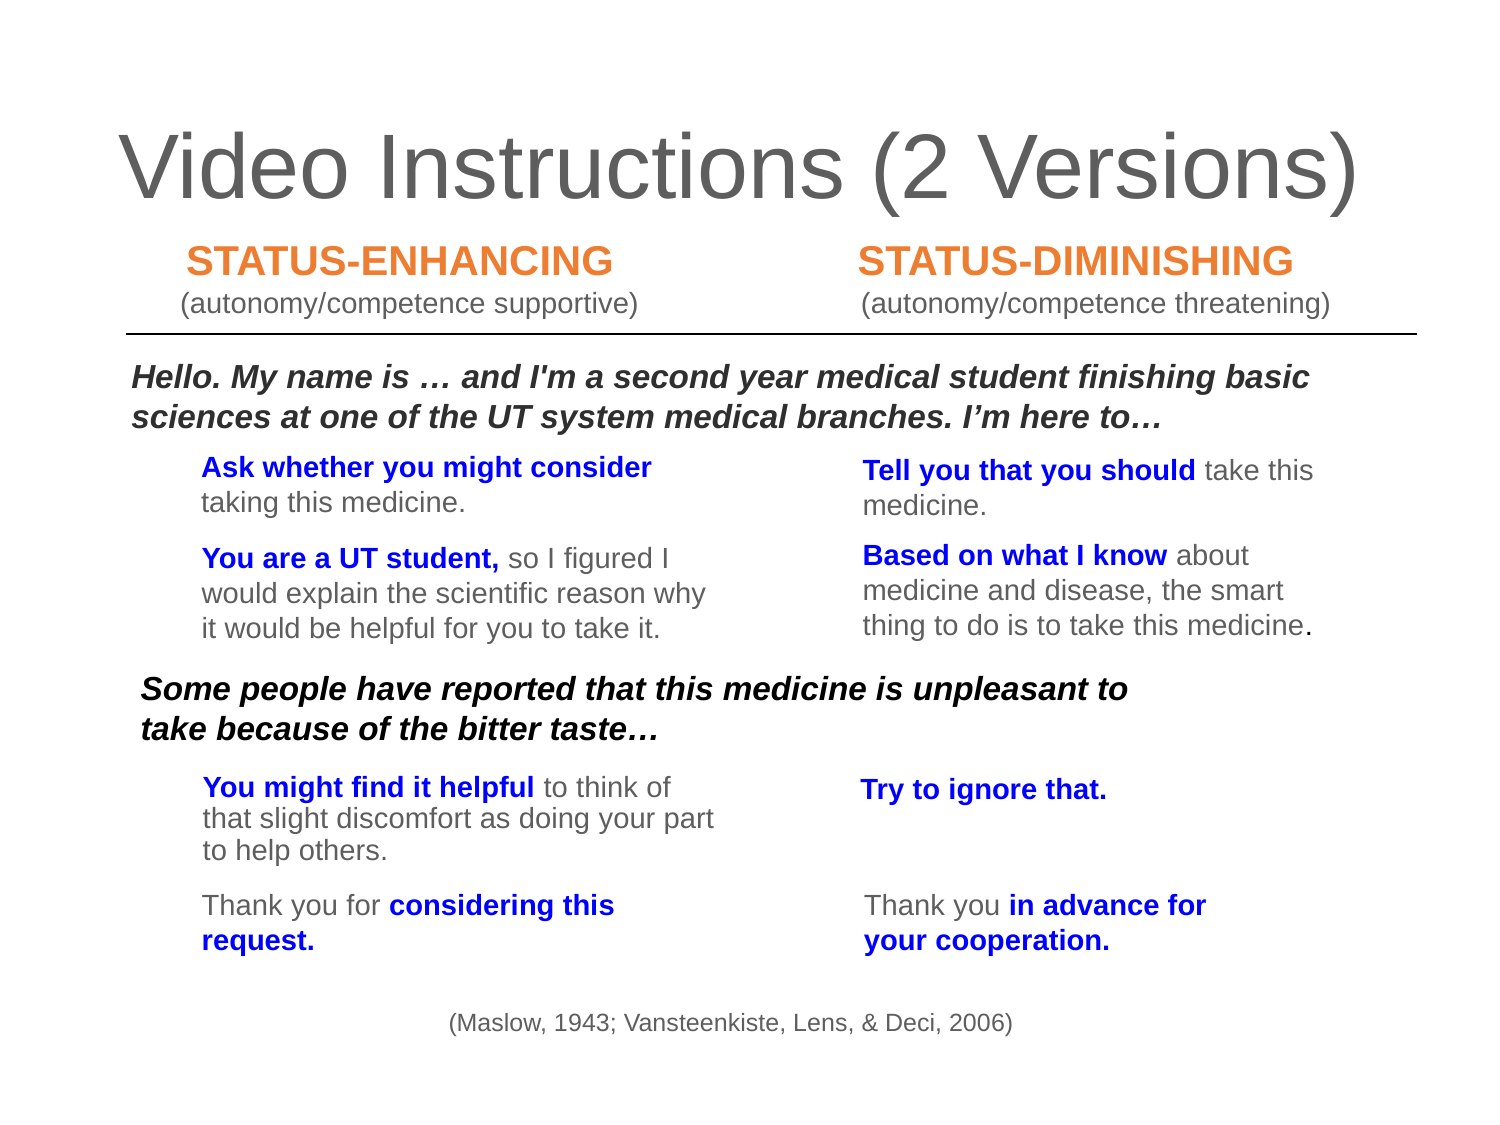

# Video Instructions (2 Versions)
 STATUS-ENHANCING		       STATUS-DIMINISHING
     (autonomy/competence supportive)                           (autonomy/competence threatening)

Hello. My name is … and I'm a second year medical student finishing basic sciences at one of the UT system medical branches. I’m here to…
Ask whether you might consider taking this medicine.
Tell you that you should take this medicine.
Based on what I know about medicine and disease, the smart thing to do is to take this medicine.
You are a UT student, so I figured I would explain the scientific reason why it would be helpful for you to take it.

Some people have reported that this medicine is unpleasant to take because of the bitter taste…
You might find it helpful to think of that slight discomfort as doing your part to help others.

Try to ignore that.

Thank you for considering this request.
Thank you in advance for your cooperation.
(Maslow, 1943; Vansteenkiste, Lens, & Deci, 2006)